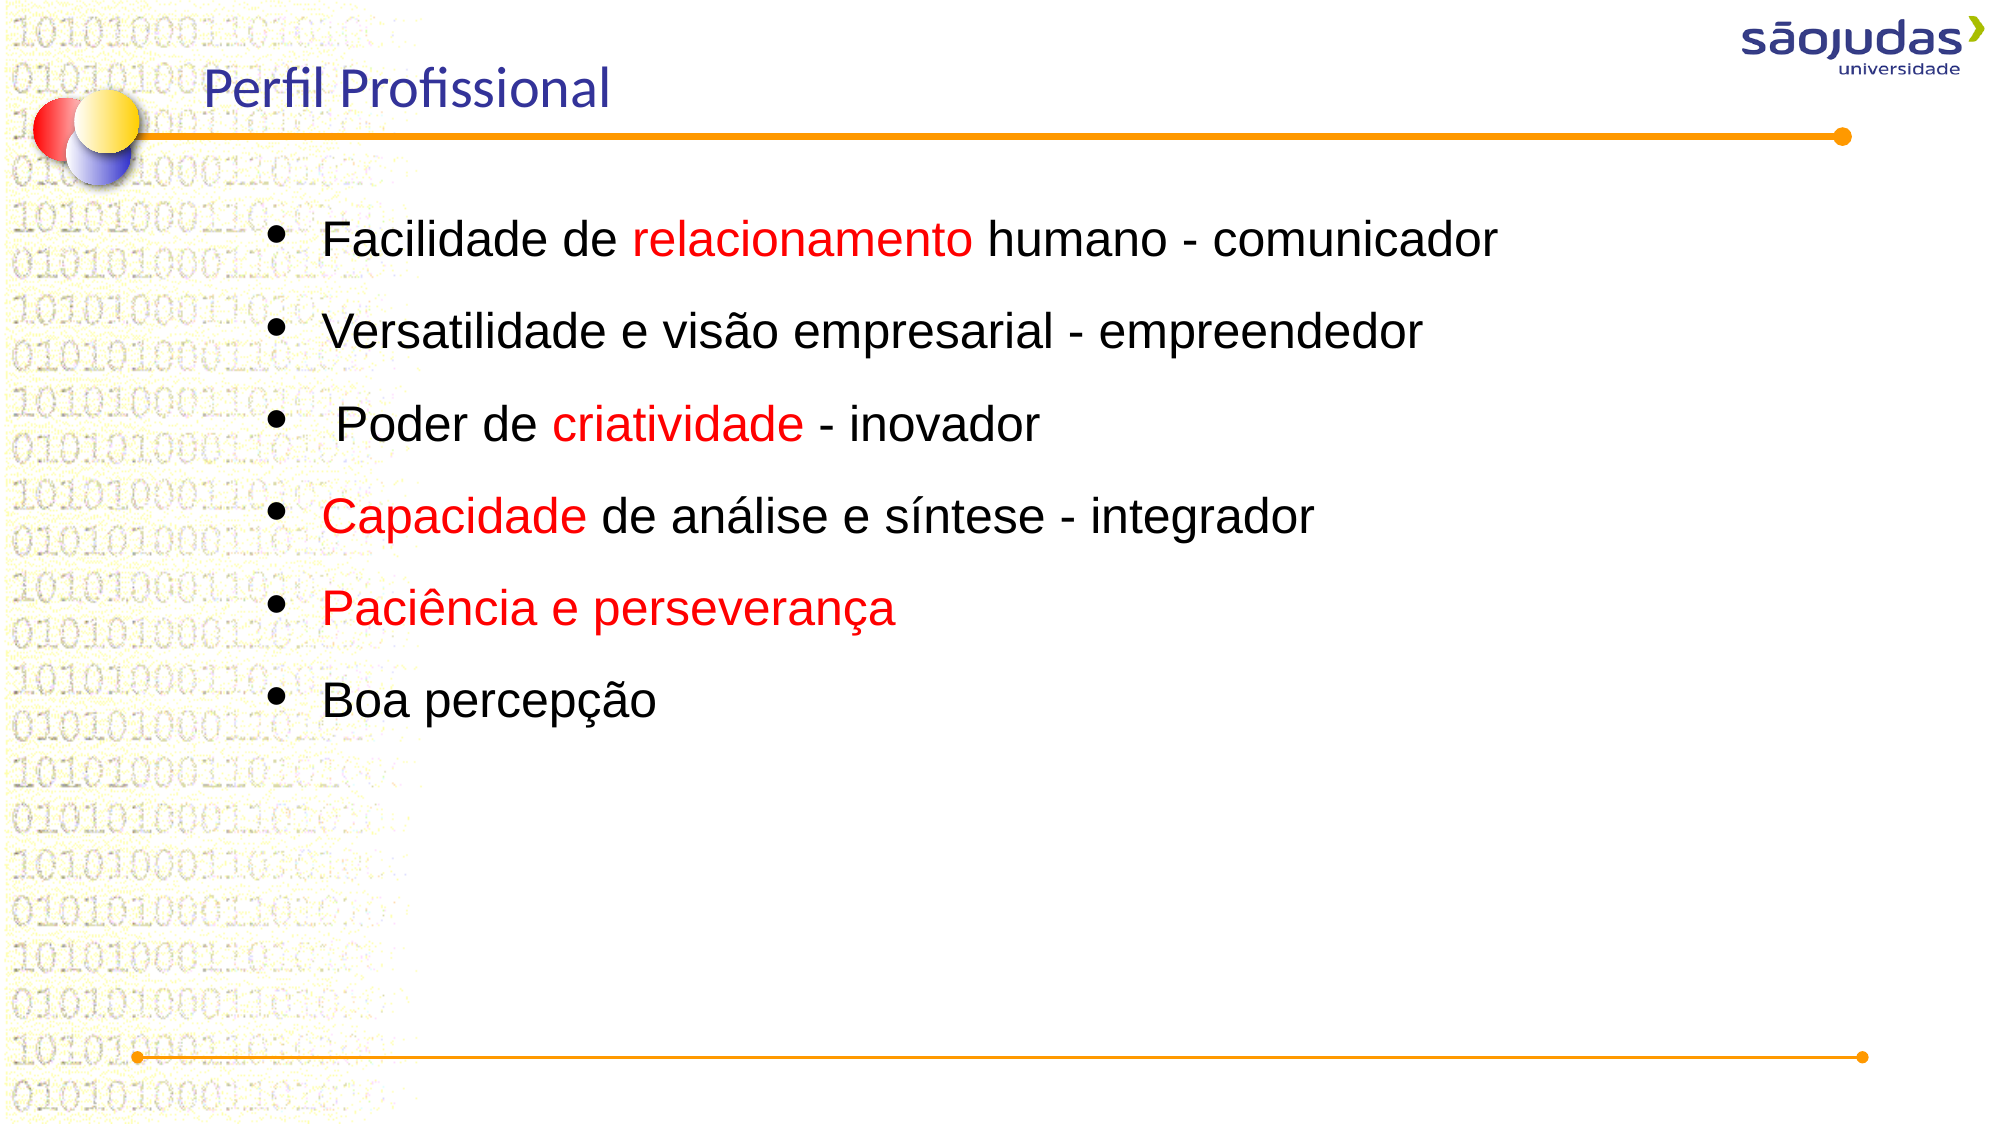

Perfil Profissional
Facilidade de relacionamento humano - comunicador
Versatilidade e visão empresarial - empreendedor
 Poder de criatividade - inovador
Capacidade de análise e síntese - integrador
Paciência e perseverança
Boa percepção